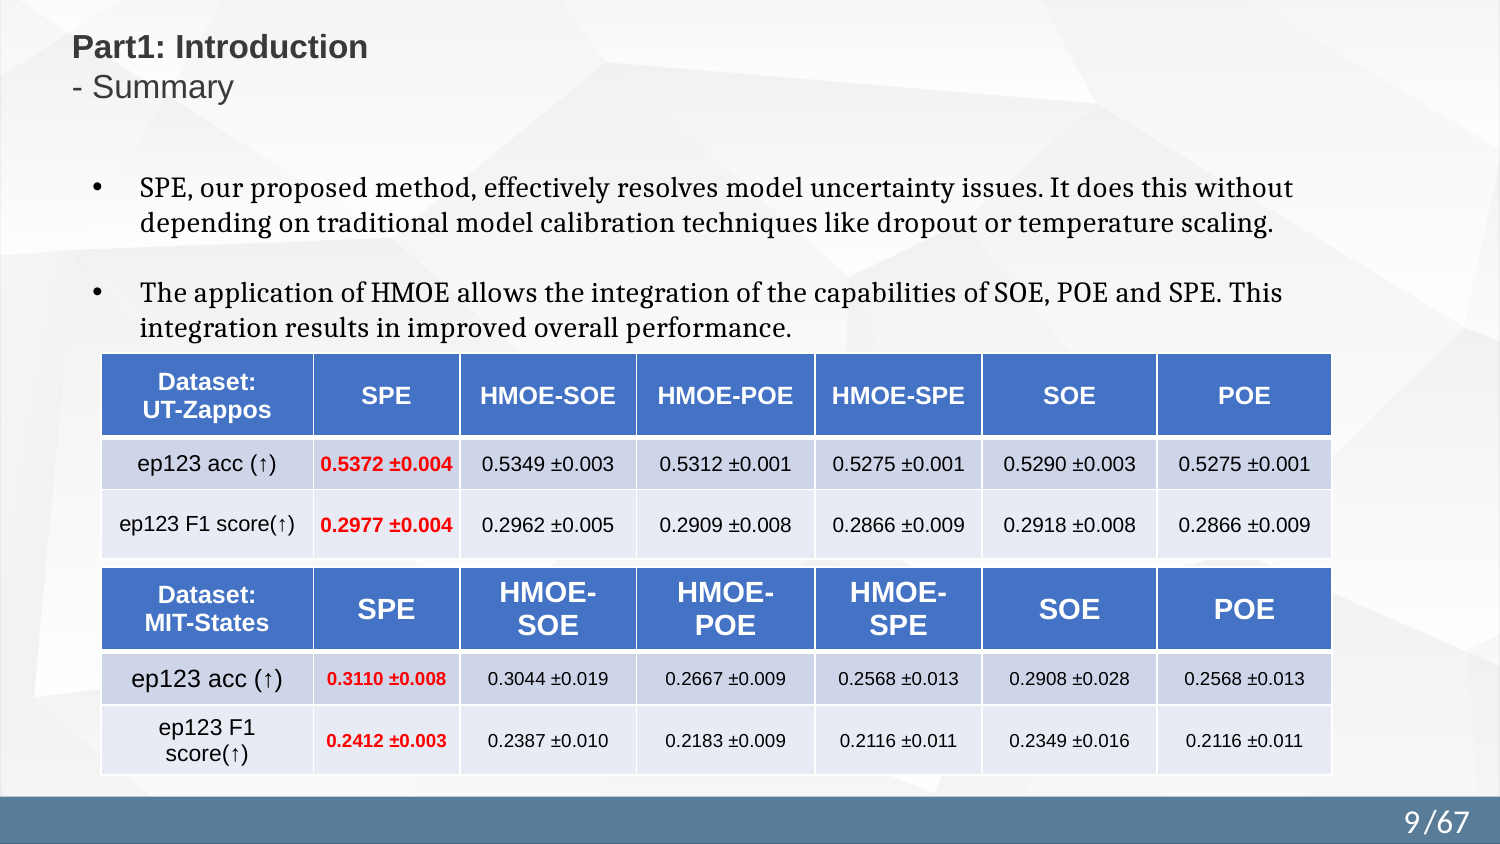

Part1: Introduction
- Summary
SPE, our proposed method, effectively resolves model uncertainty issues. It does this without depending on traditional model calibration techniques like dropout or temperature scaling.

The application of HMOE allows the integration of the capabilities of SOE, POE and SPE. This integration results in improved overall performance.
| Dataset: UT-Zappos | SPE | HMOE-SOE | HMOE-POE | HMOE-SPE | SOE | POE |
| --- | --- | --- | --- | --- | --- | --- |
| ep123 acc (↑) | 0.5372 ±0.004 | 0.5349 ±0.003 | 0.5312 ±0.001 | 0.5275 ±0.001 | 0.5290 ±0.003 | 0.5275 ±0.001 |
| ep123 F1 score(↑) | 0.2977 ±0.004 | 0.2962 ±0.005 | 0.2909 ±0.008 | 0.2866 ±0.009 | 0.2918 ±0.008 | 0.2866 ±0.009 |
| Dataset: MIT-States | SPE | HMOE-SOE | HMOE-POE | HMOE-SPE | SOE | POE |
| --- | --- | --- | --- | --- | --- | --- |
| ep123 acc (↑) | 0.3110 ±0.008 | 0.3044 ±0.019 | 0.2667 ±0.009 | 0.2568 ±0.013 | 0.2908 ±0.028 | 0.2568 ±0.013 |
| ep123 F1 score(↑) | 0.2412 ±0.003 | 0.2387 ±0.010 | 0.2183 ±0.009 | 0.2116 ±0.011 | 0.2349 ±0.016 | 0.2116 ±0.011 |
9
/67